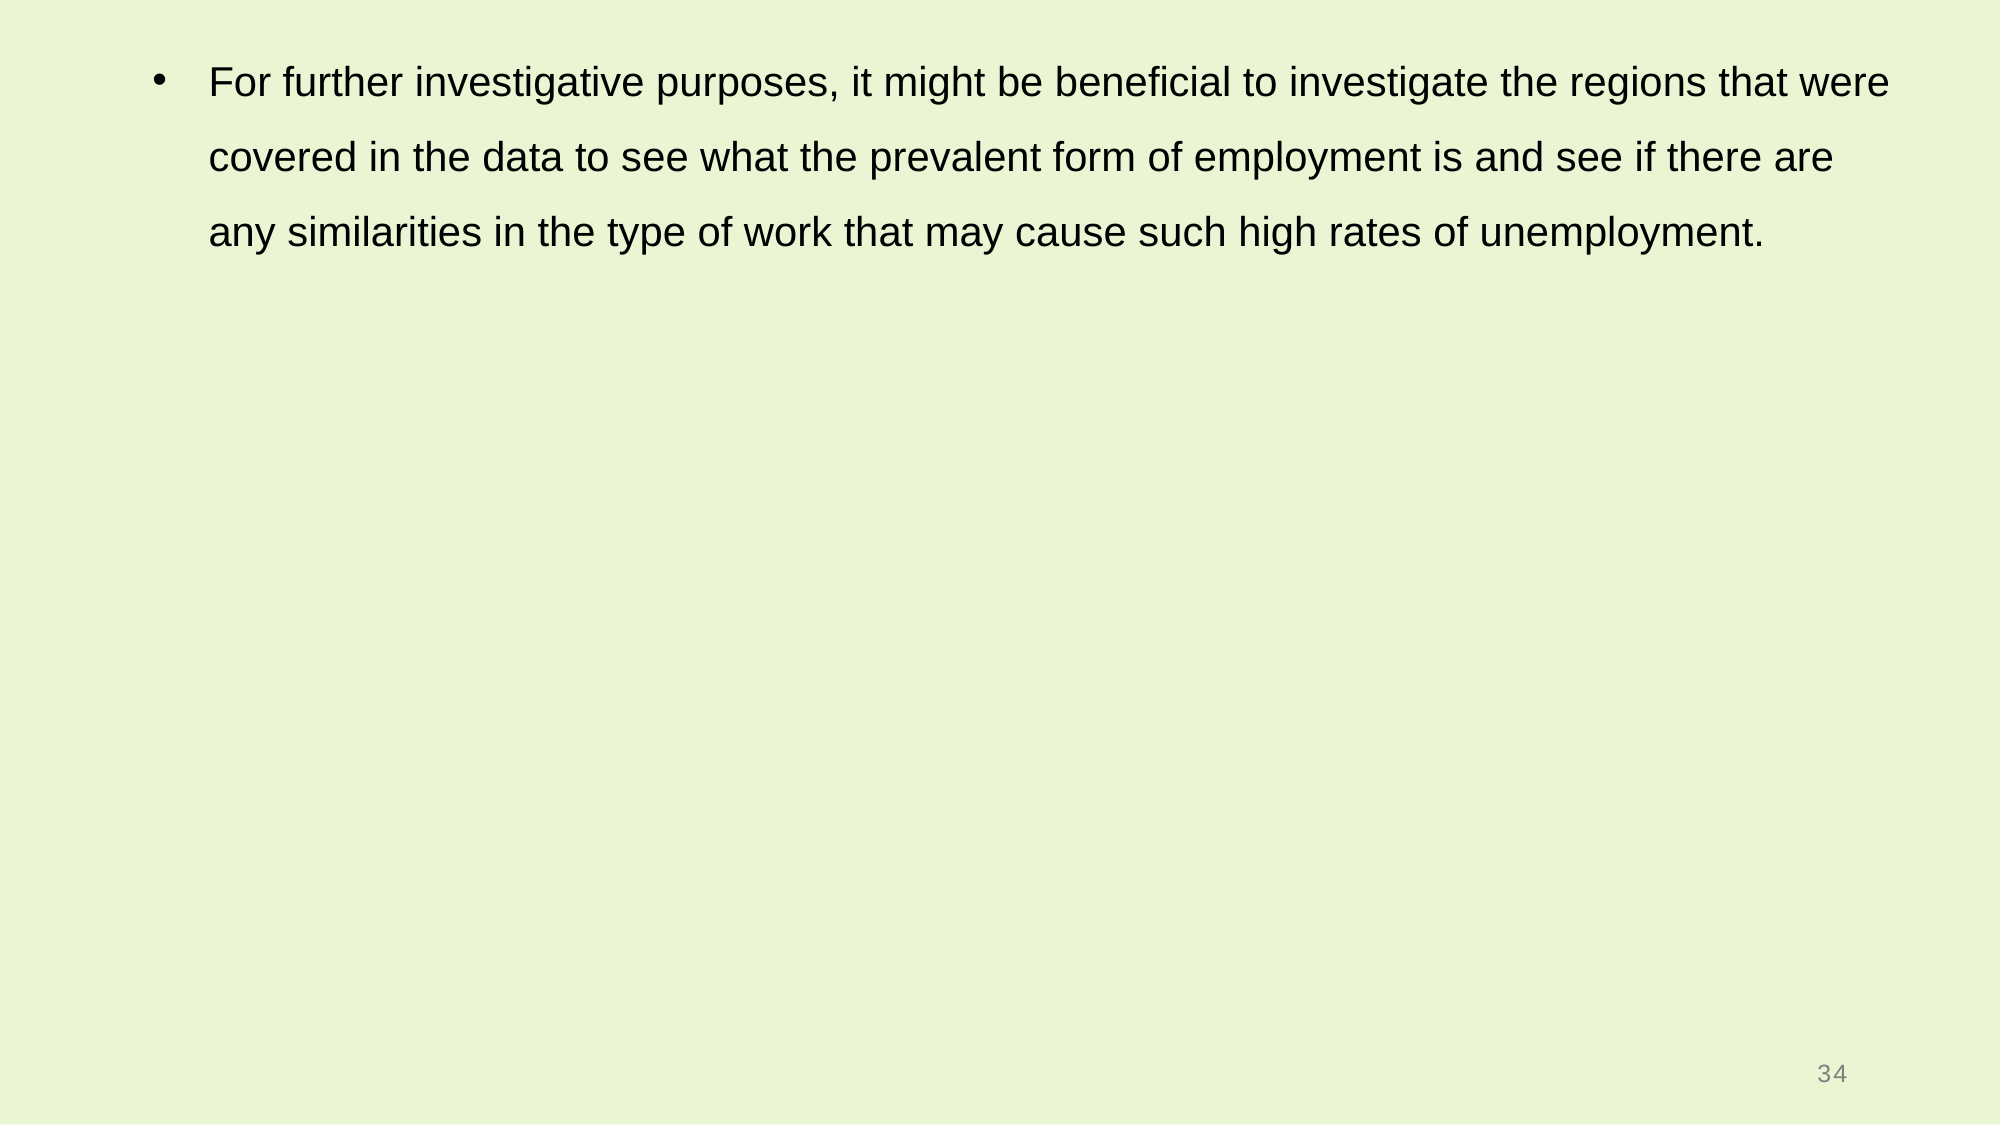

For further investigative purposes, it might be beneficial to investigate the regions that were covered in the data to see what the prevalent form of employment is and see if there are any similarities in the type of work that may cause such high rates of unemployment.
34